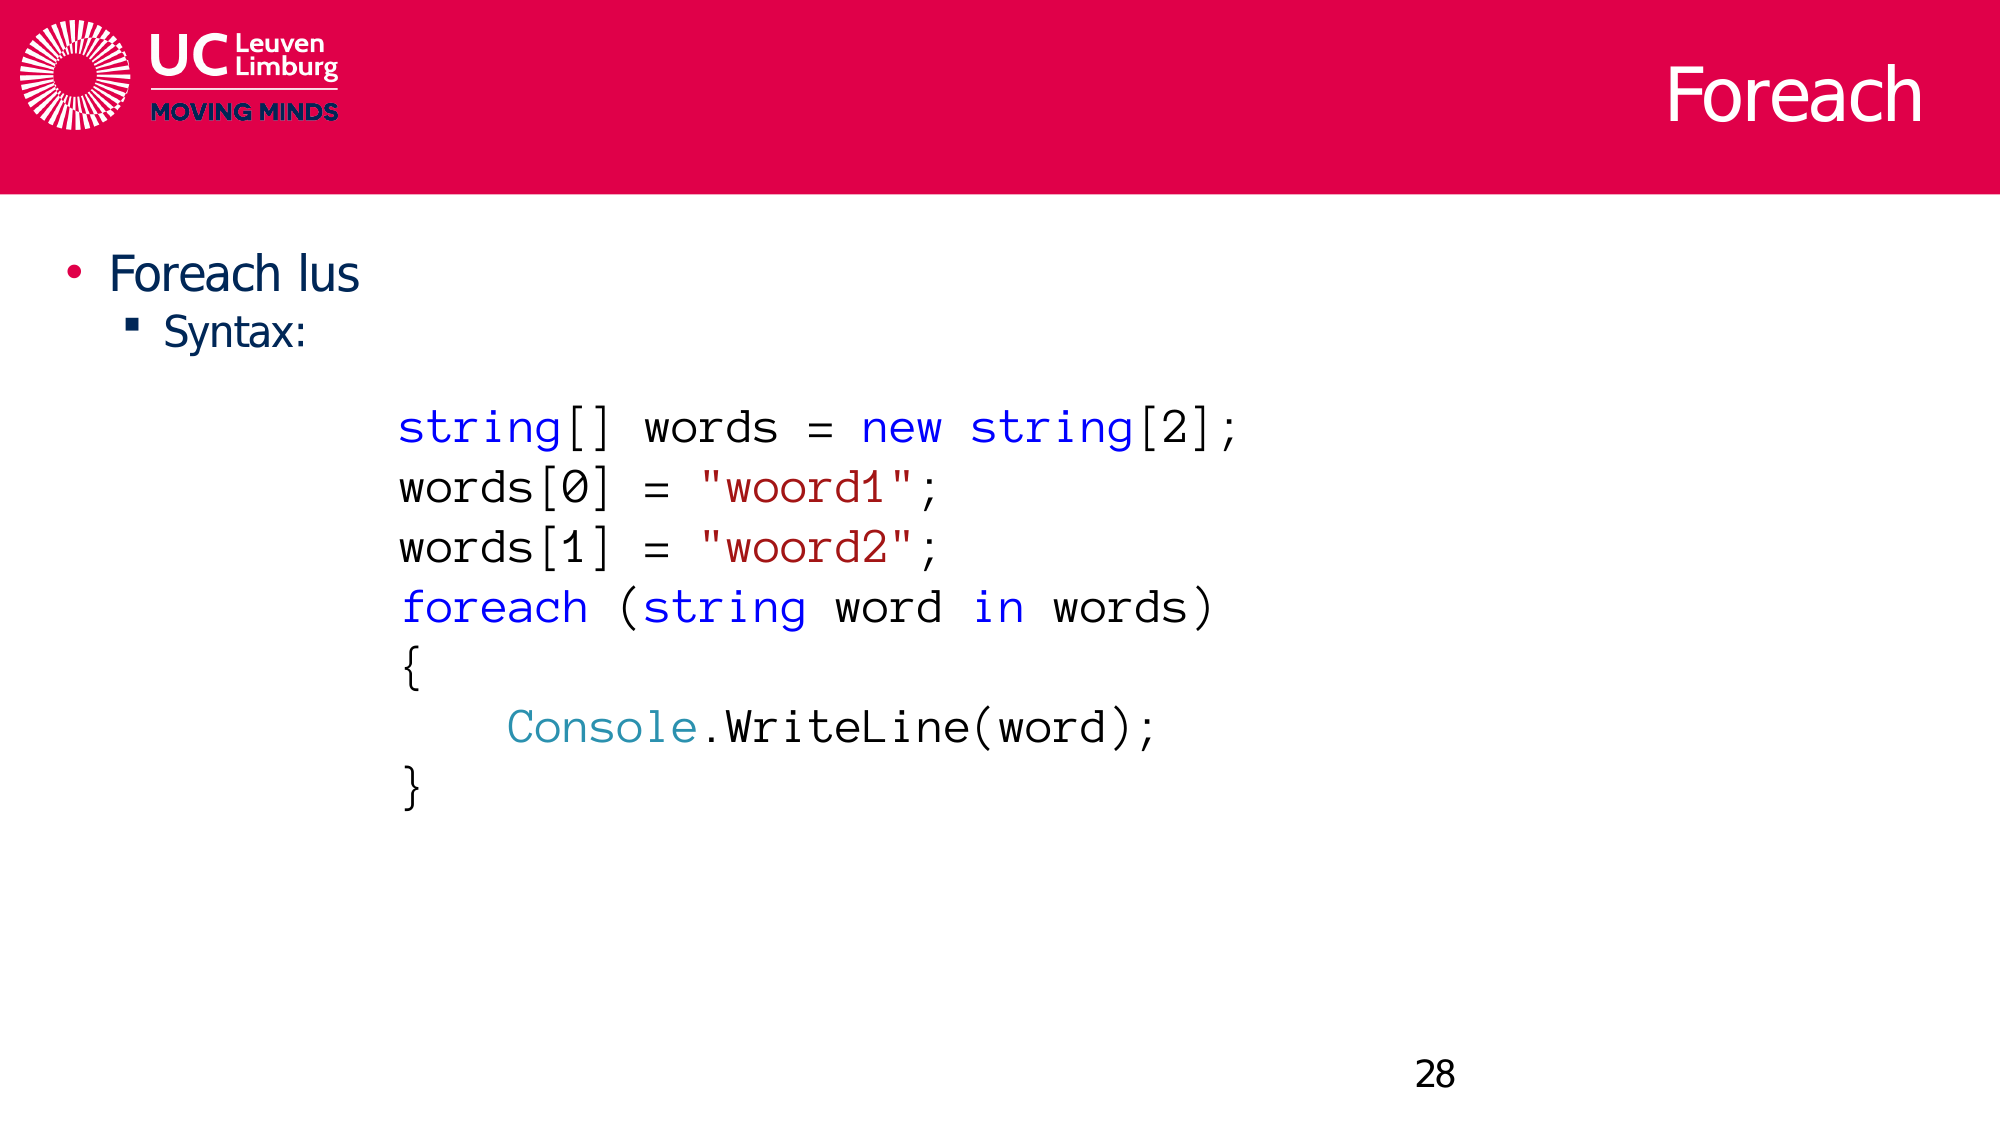

# Foreach
Foreach lus
Syntax:

string[] words = new string[2];
words[0] = "woord1";
words[1] = "woord2";
foreach (string word in words)
{
    Console.WriteLine(word);
}
28